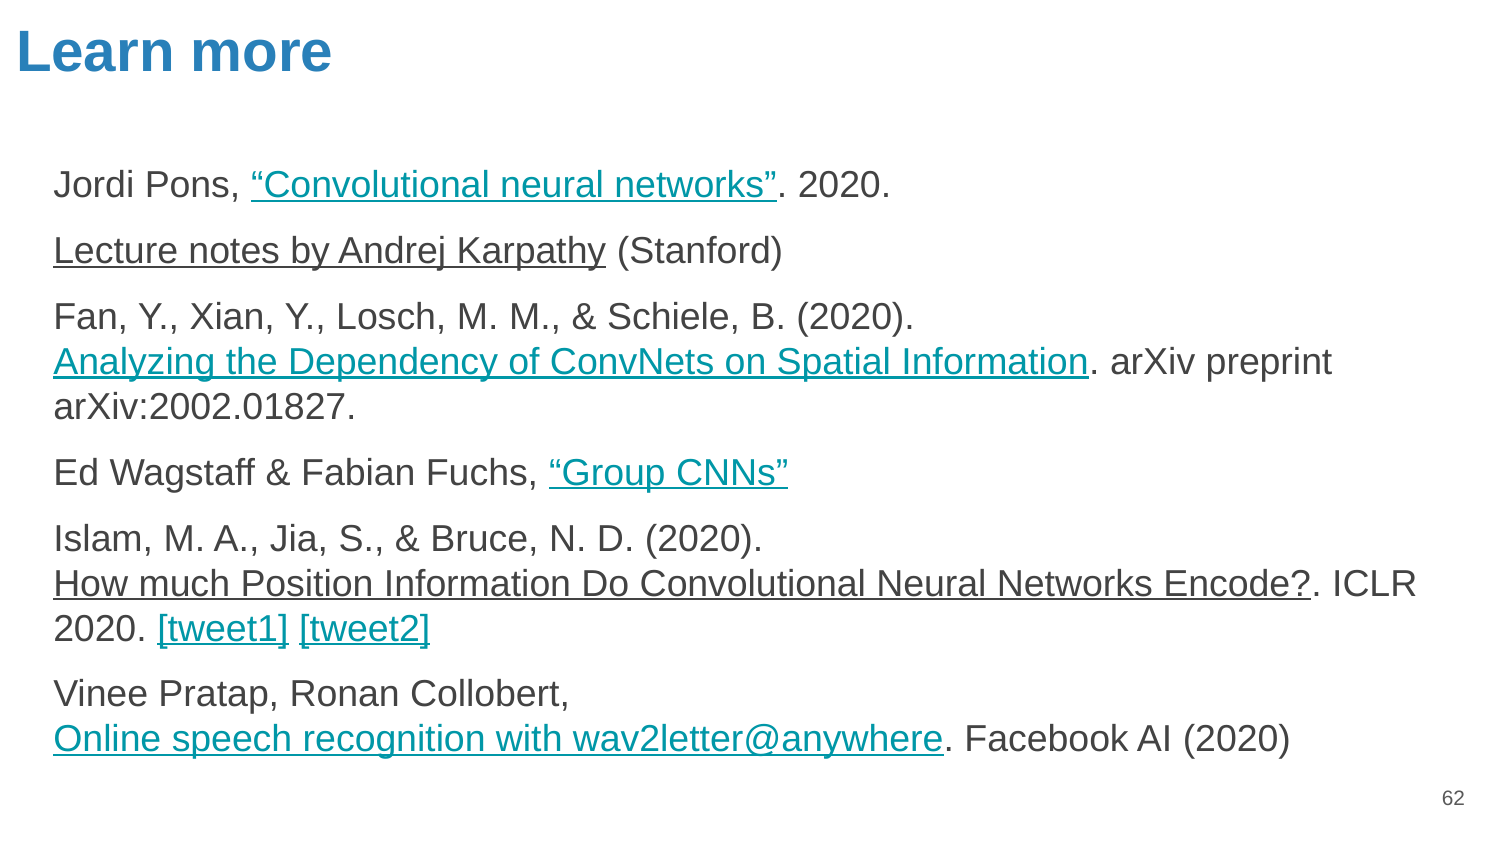

# Learn more
Jordi Pons, “Convolutional neural networks”. 2020.
Lecture notes by Andrej Karpathy (Stanford)
Fan, Y., Xian, Y., Losch, M. M., & Schiele, B. (2020). Analyzing the Dependency of ConvNets on Spatial Information. arXiv preprint arXiv:2002.01827.
Ed Wagstaff & Fabian Fuchs, “Group CNNs”
Islam, M. A., Jia, S., & Bruce, N. D. (2020). How much Position Information Do Convolutional Neural Networks Encode?. ICLR 2020. [tweet1] [tweet2]
Vinee Pratap, Ronan Collobert, Online speech recognition with wav2letter@anywhere. Facebook AI (2020)

62